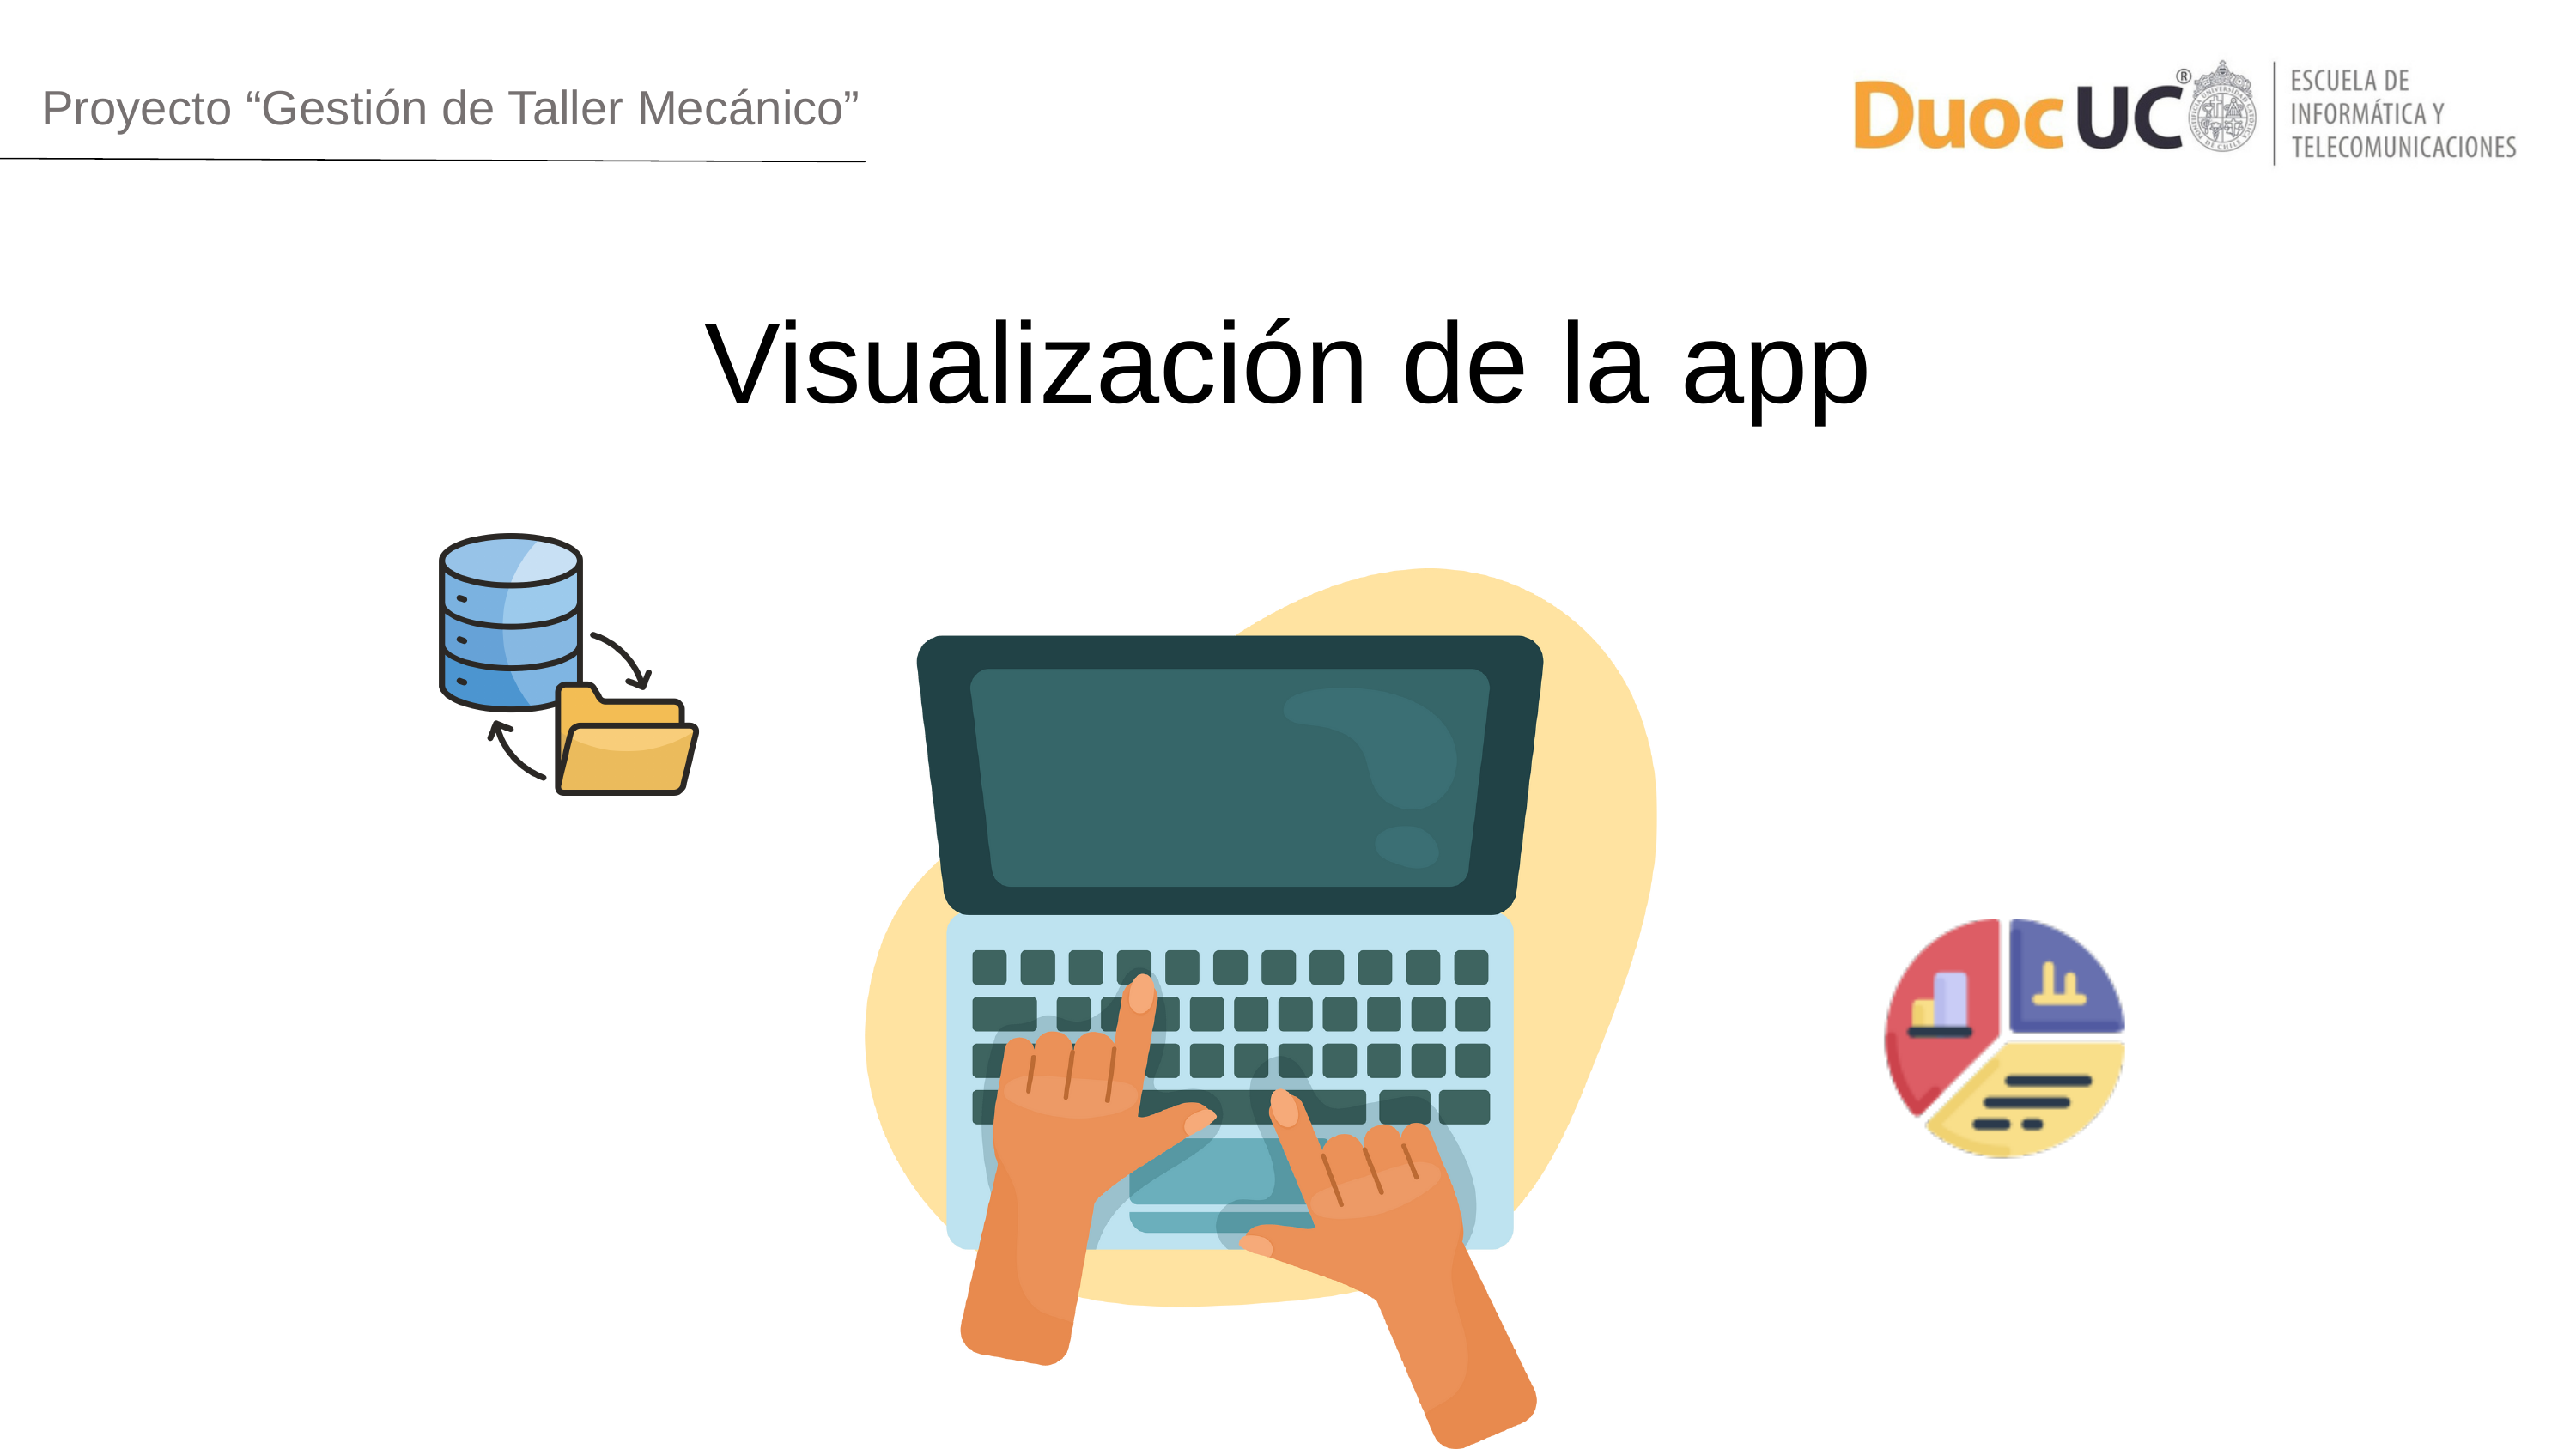

Proyecto “Gestión de Taller Mecánico”

Visualización de la app